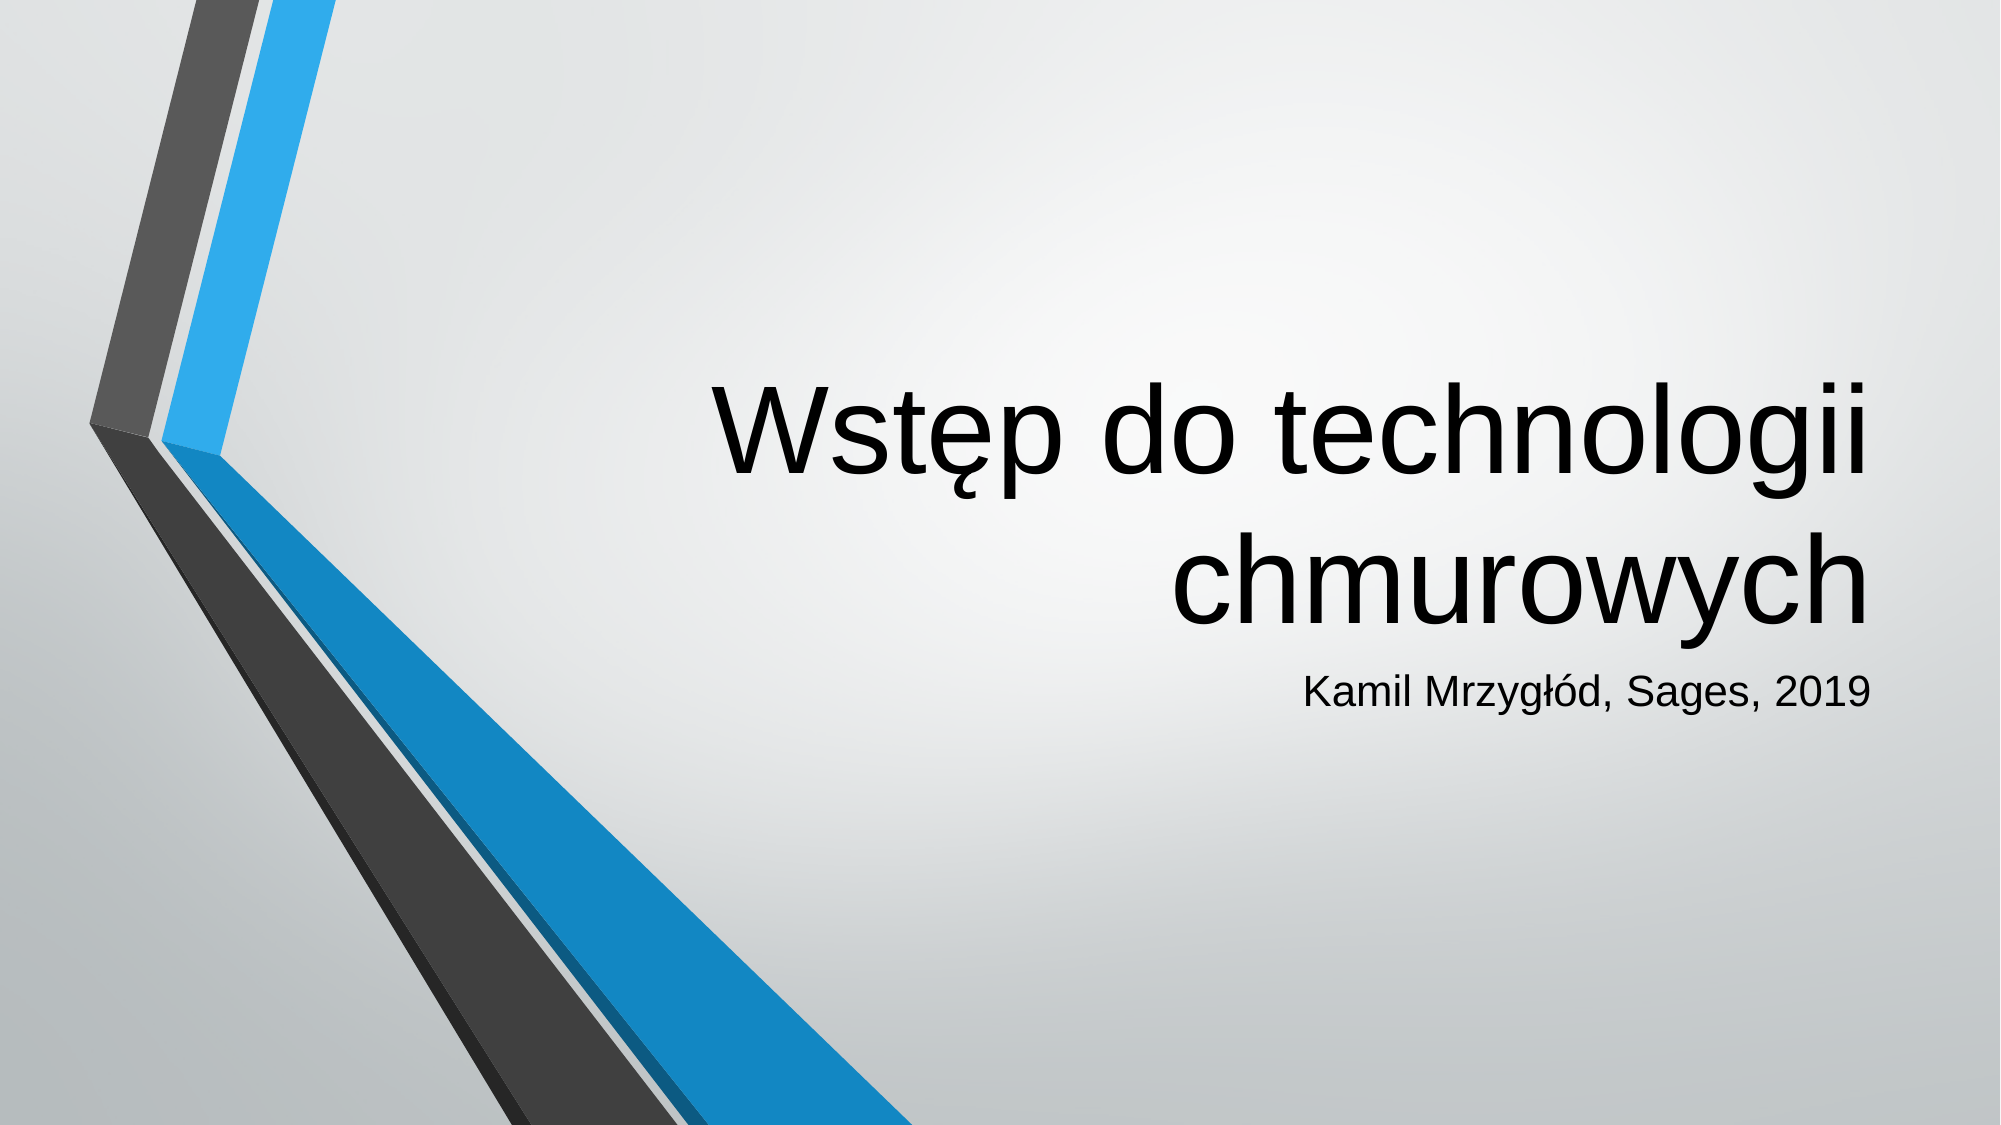

# Wstęp do technologii chmurowych
Kamil Mrzygłód, Sages, 2019